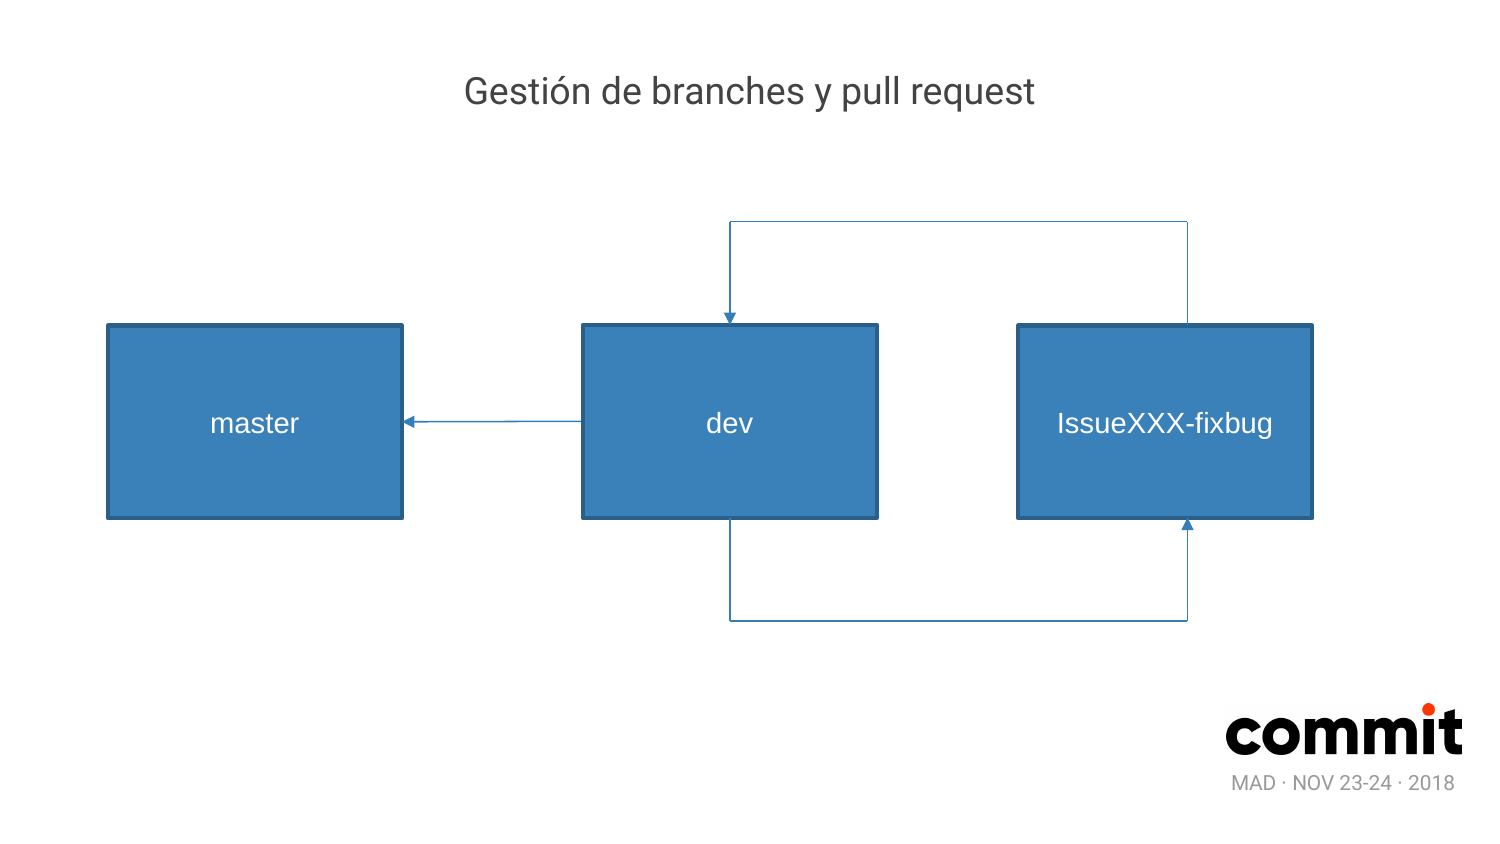

Gestión de branches y pull request
dev
master
IssueXXX-fixbug